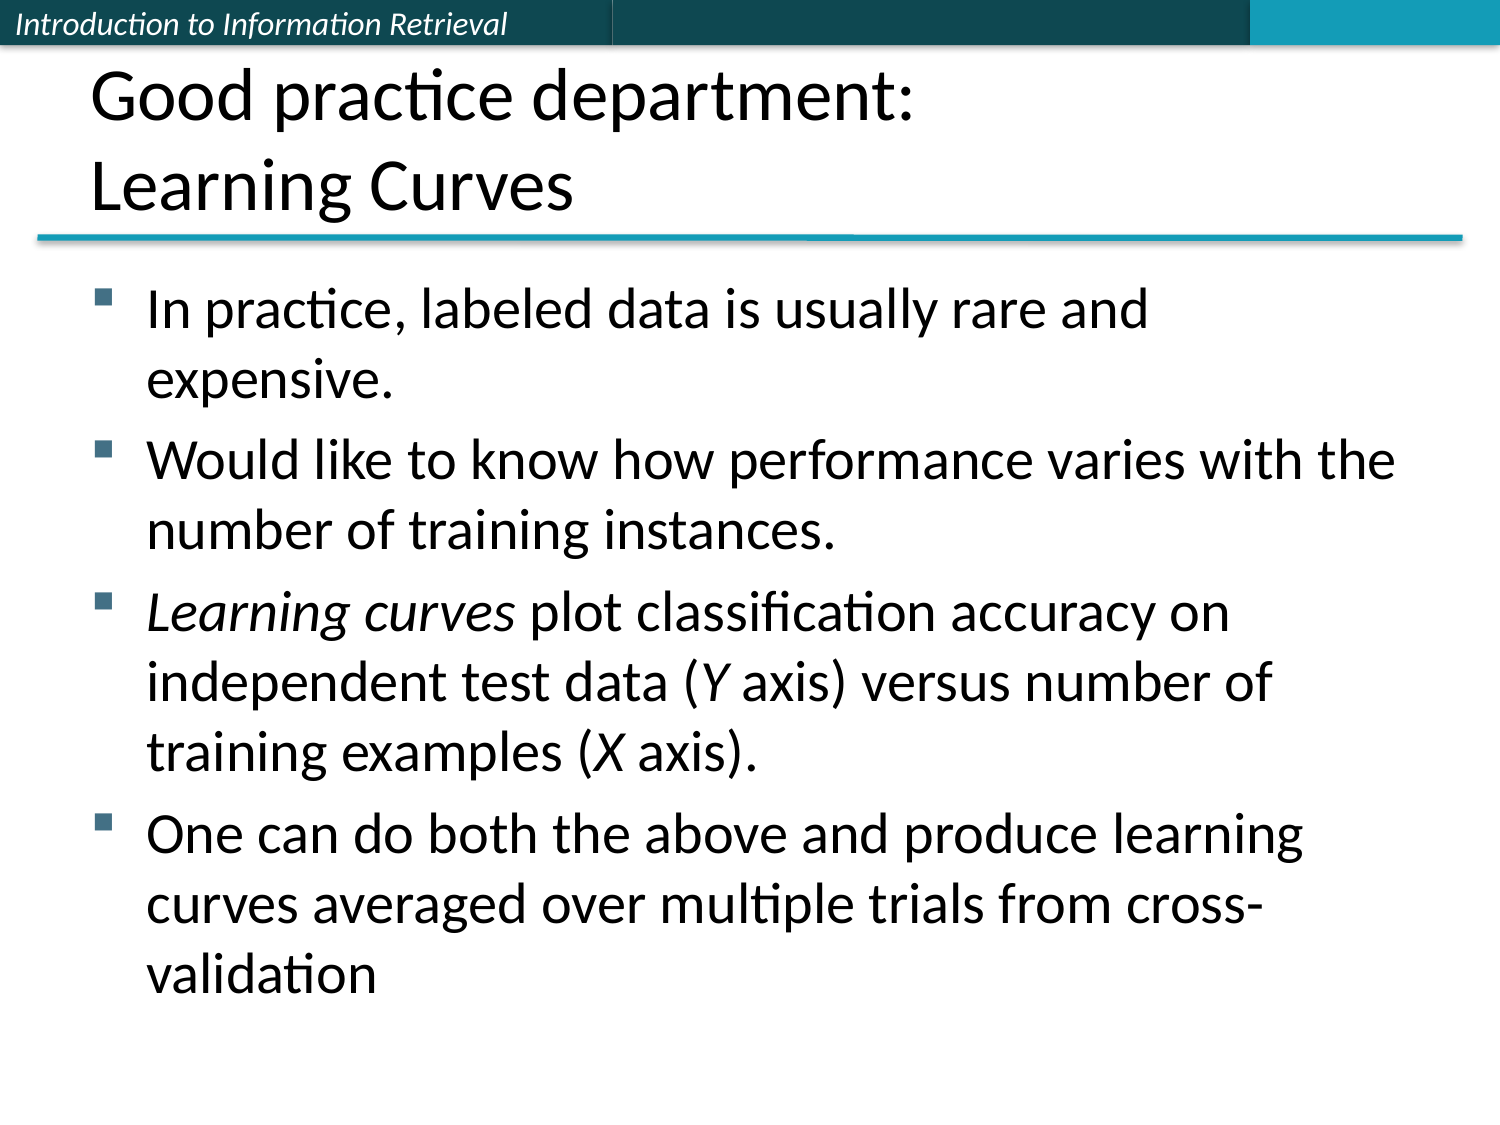

# Good practice department: Learning Curves
In practice, labeled data is usually rare and expensive.
Would like to know how performance varies with the number of training instances.
Learning curves plot classification accuracy on independent test data (Y axis) versus number of training examples (X axis).
One can do both the above and produce learning curves averaged over multiple trials from cross-validation